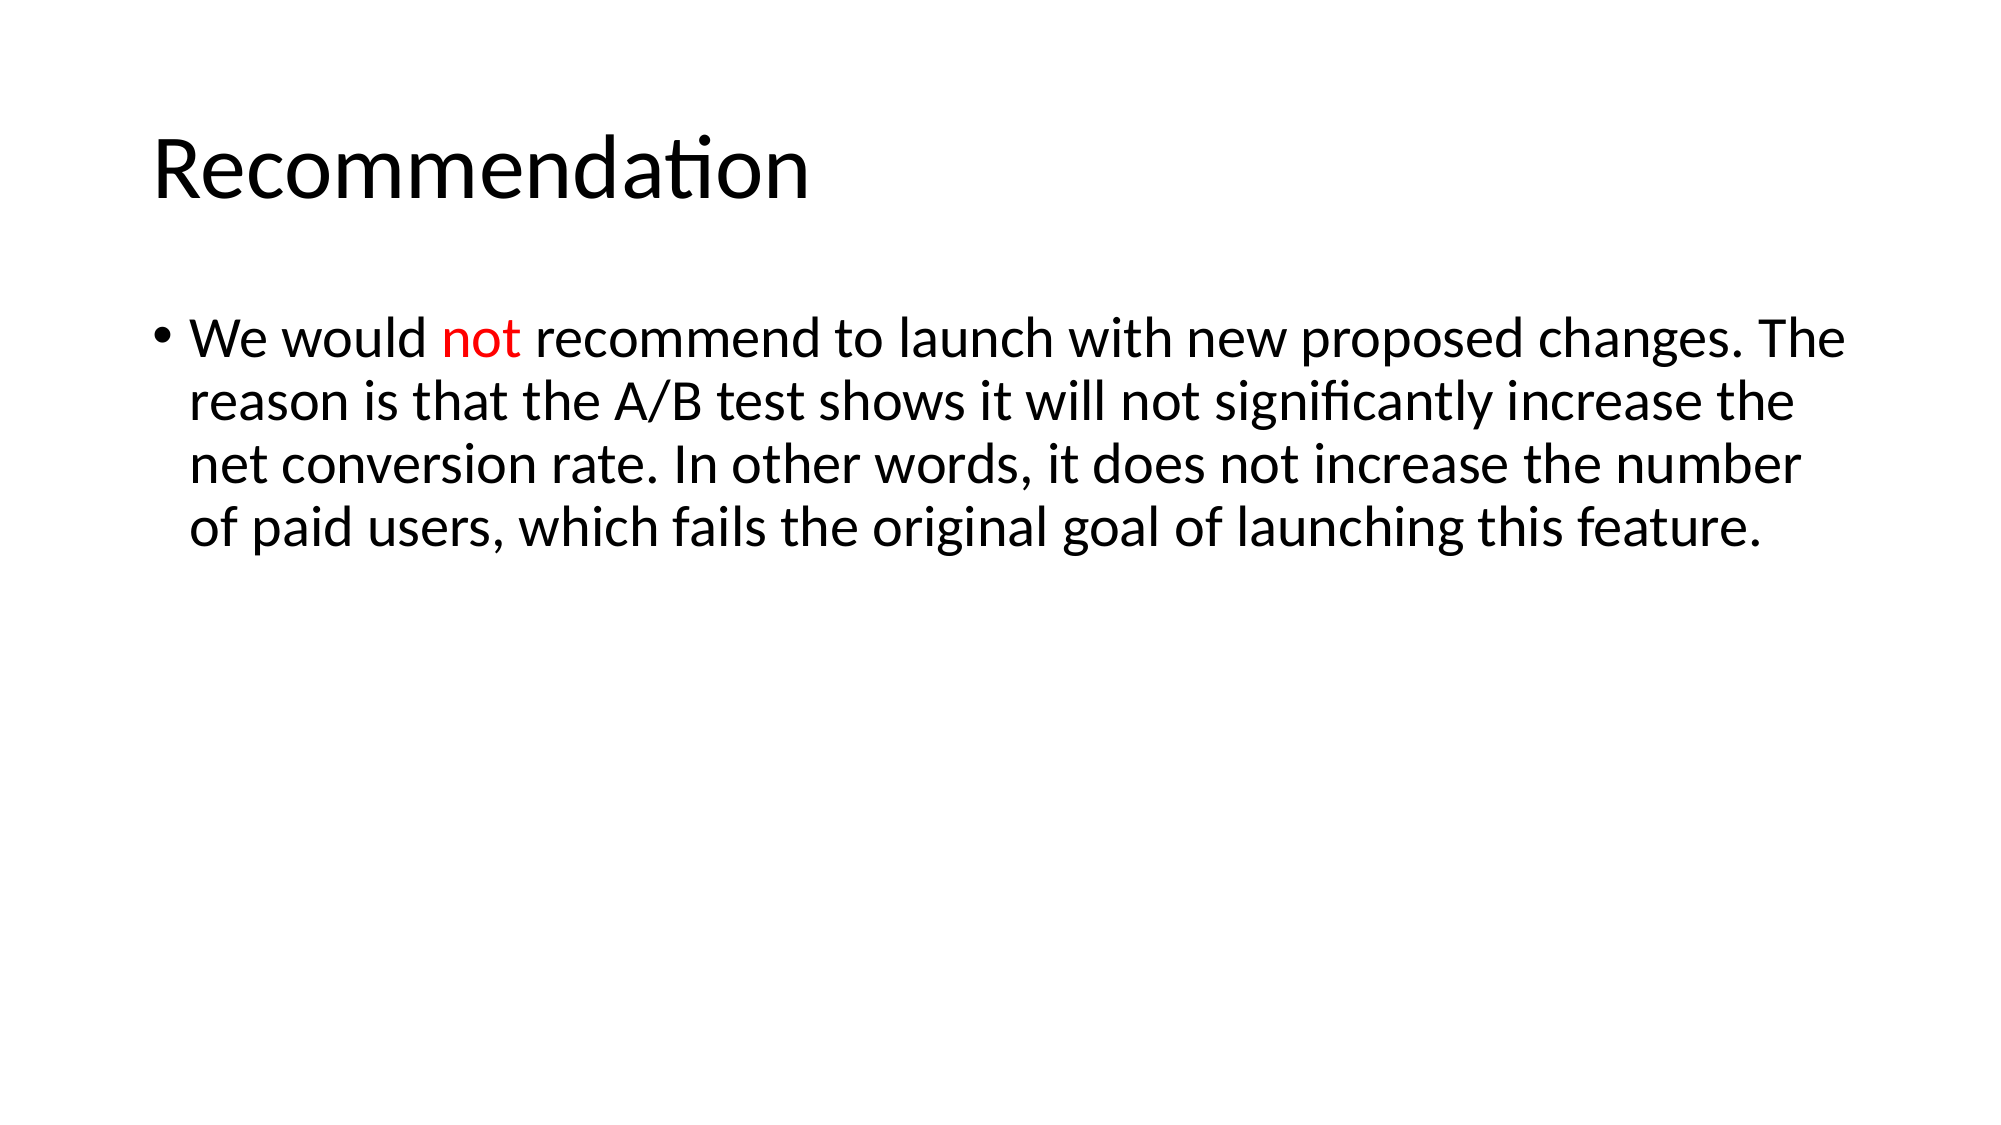

# Recommendation
We would not recommend to launch with new proposed changes. The reason is that the A/B test shows it will not significantly increase the net conversion rate. In other words, it does not increase the number of paid users, which fails the original goal of launching this feature.